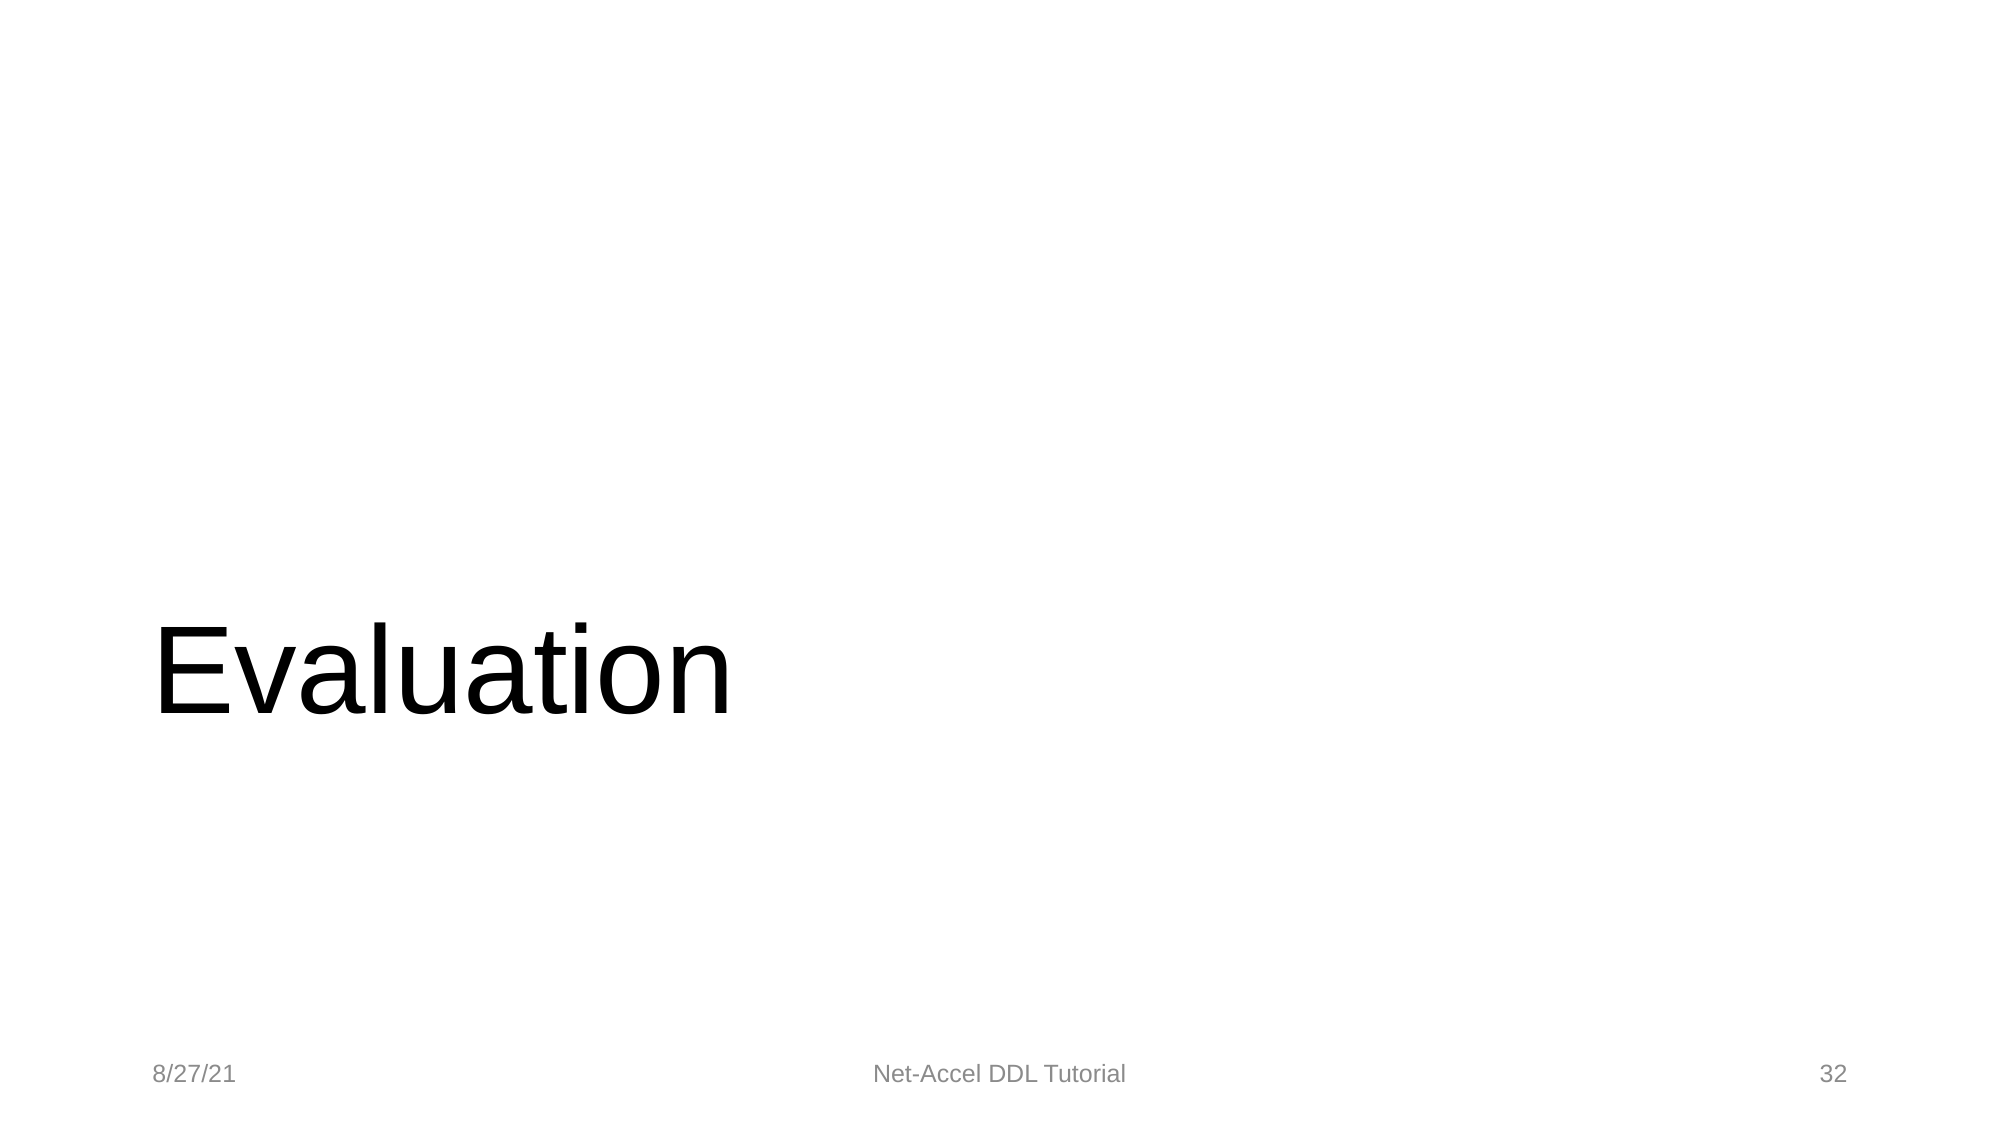

# Evaluation

8/27/21
Net-Accel DDL Tutorial
32